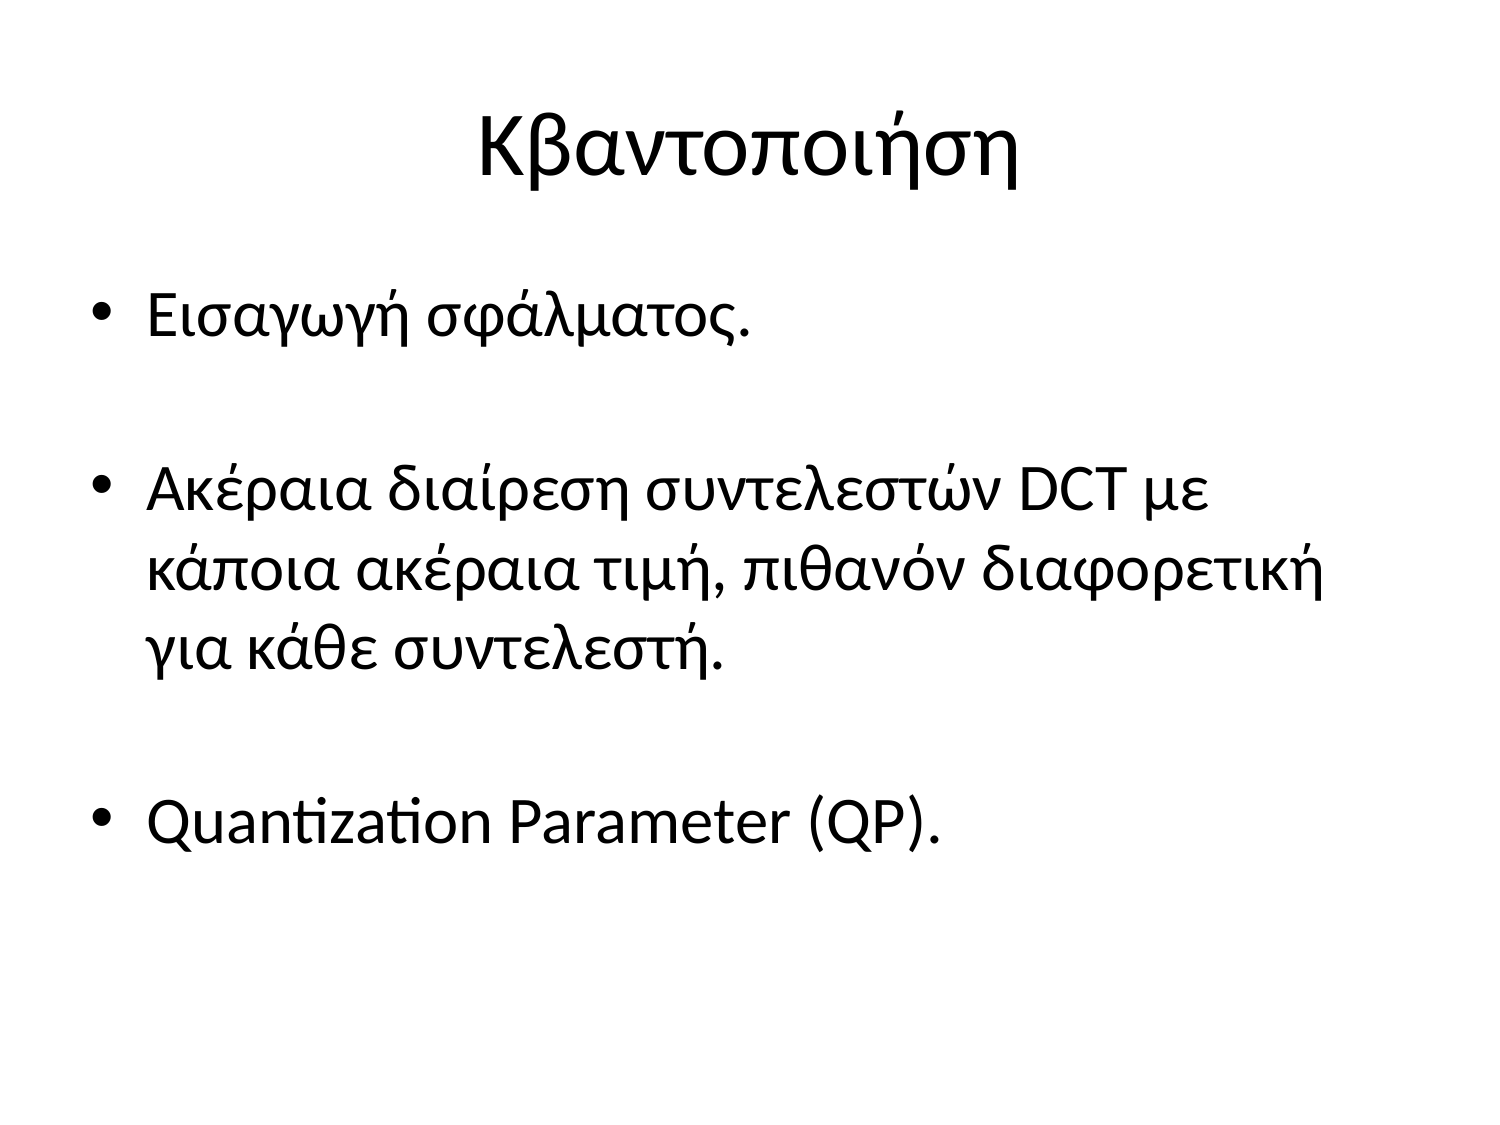

# Κβαντοποιήση
Εισαγωγή σφάλματος.
Ακέραια διαίρεση συντελεστών DCT με κάποια ακέραια τιμή, πιθανόν διαφορετική για κάθε συντελεστή.
Quantization Parameter (QP).